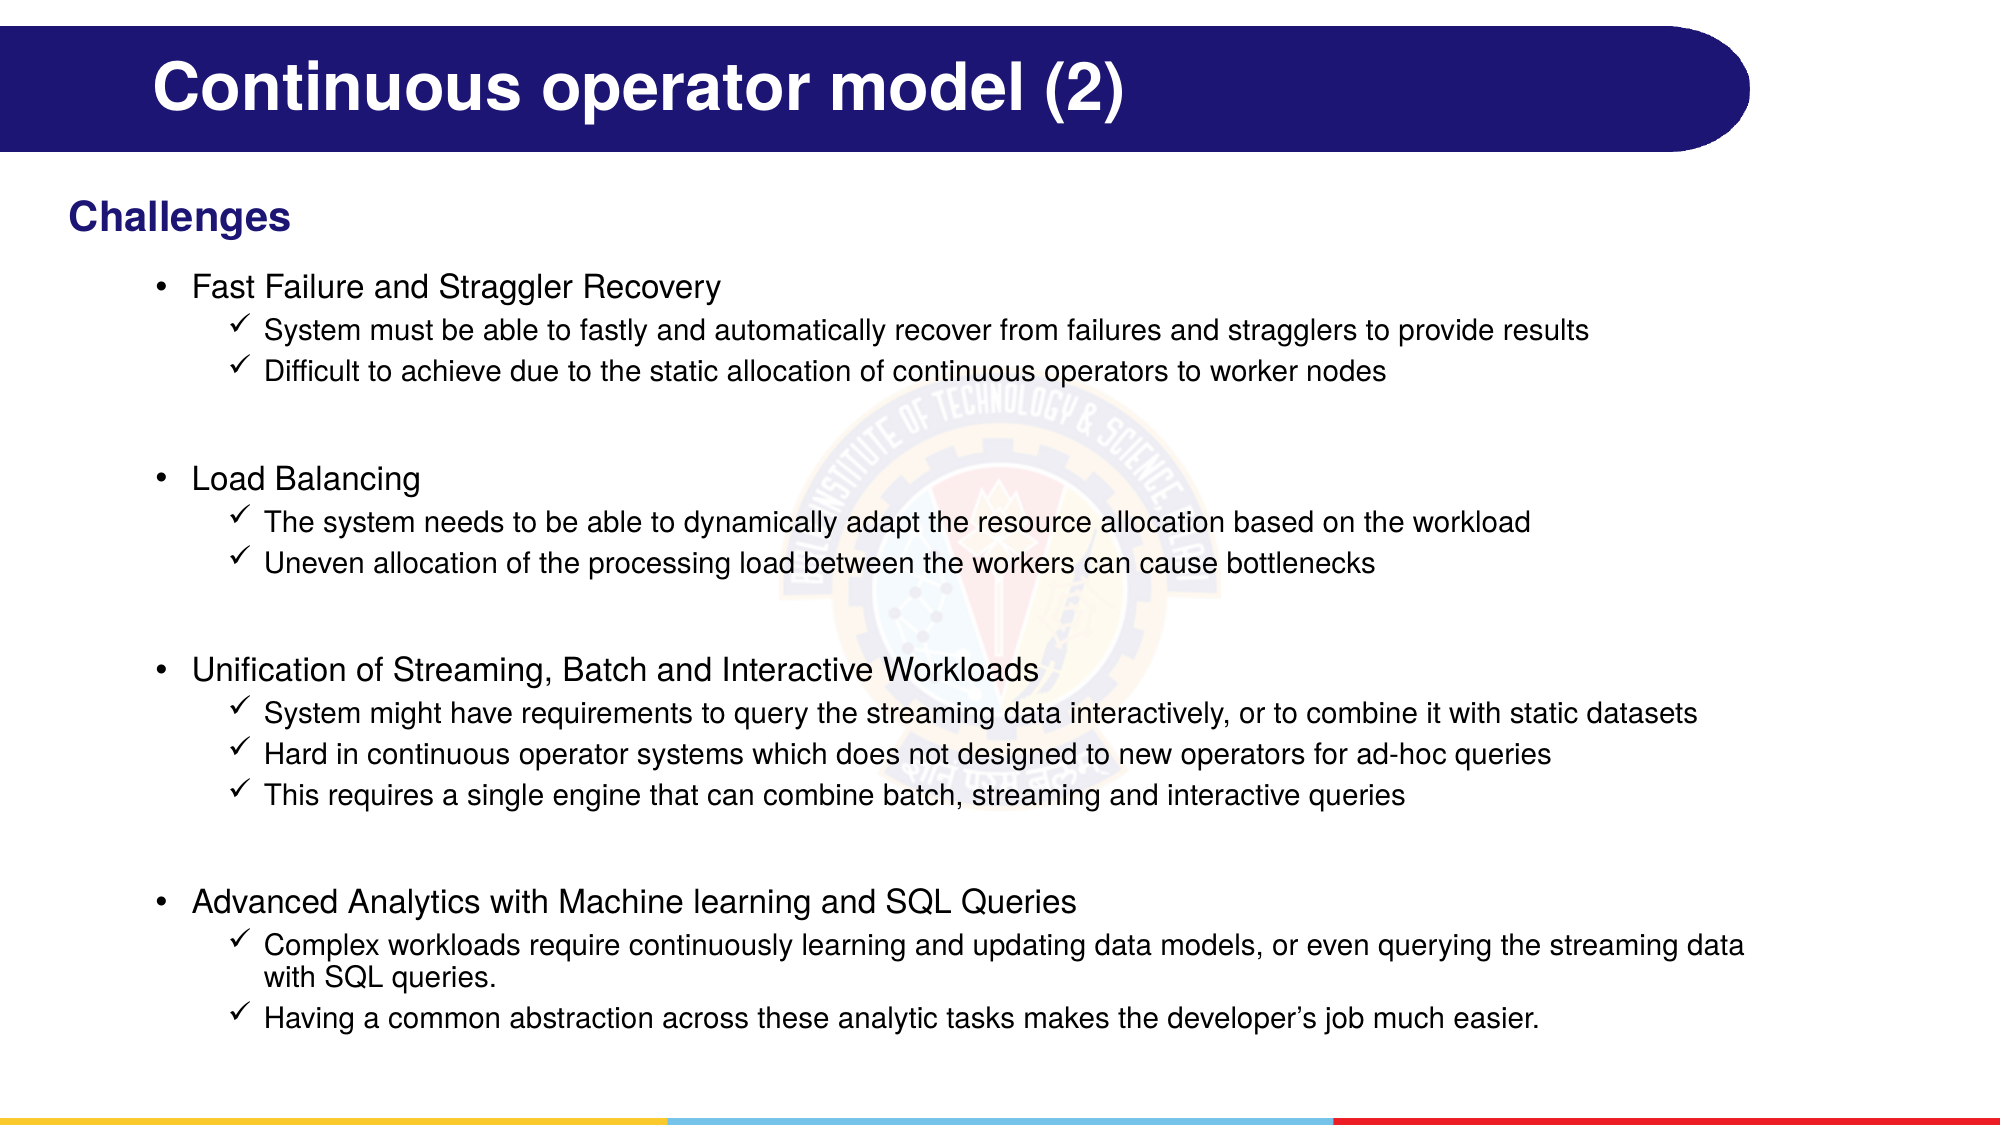

# Continuous operator model (2)
Challenges
Fast Failure and Straggler Recovery
System must be able to fastly and automatically recover from failures and stragglers to provide results
Difficult to achieve due to the static allocation of continuous operators to worker nodes

Load Balancing
The system needs to be able to dynamically adapt the resource allocation based on the workload
Uneven allocation of the processing load between the workers can cause bottlenecks

Unification of Streaming, Batch and Interactive Workloads
System might have requirements to query the streaming data interactively, or to combine it with static datasets
Hard in continuous operator systems which does not designed to new operators for ad-hoc queries
This requires a single engine that can combine batch, streaming and interactive queries

Advanced Analytics with Machine learning and SQL Queries
Complex workloads require continuously learning and updating data models, or even querying the streaming data with SQL queries.
Having a common abstraction across these analytic tasks makes the developer’s job much easier.